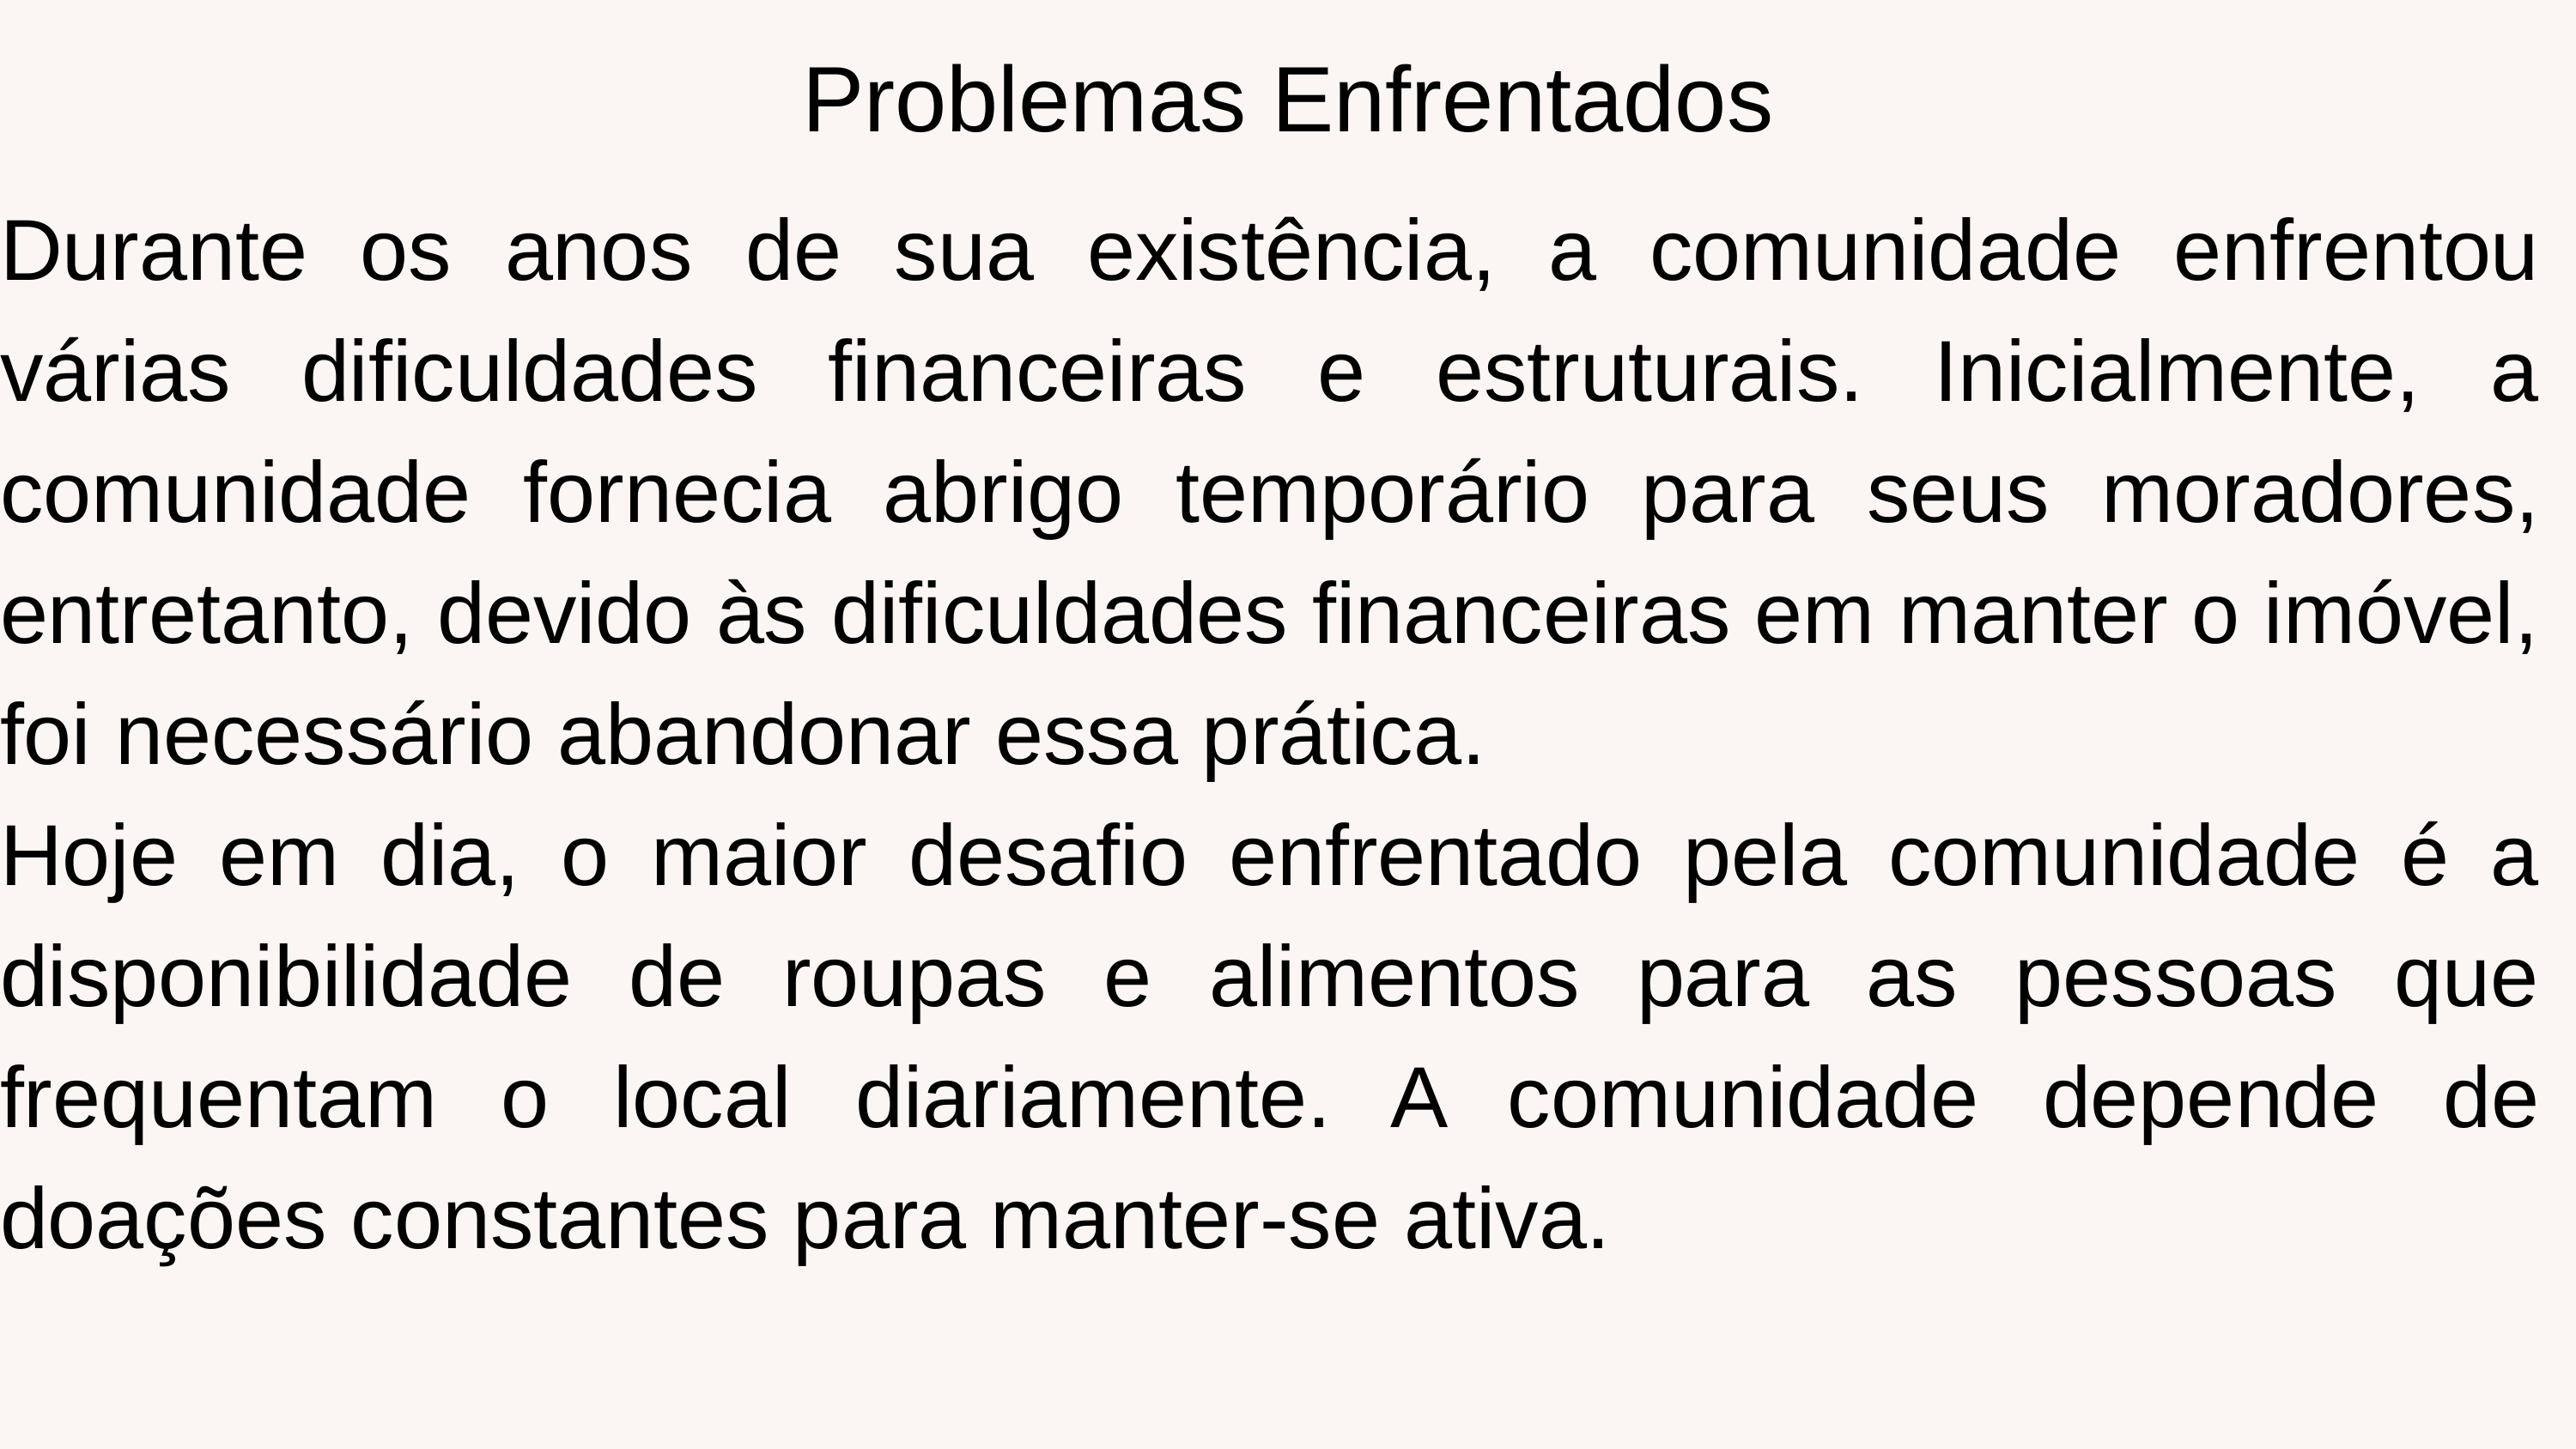

Problemas Enfrentados
Durante os anos de sua existência, a comunidade enfrentou várias dificuldades financeiras e estruturais. Inicialmente, a comunidade fornecia abrigo temporário para seus moradores, entretanto, devido às dificuldades financeiras em manter o imóvel, foi necessário abandonar essa prática.
Hoje em dia, o maior desafio enfrentado pela comunidade é a disponibilidade de roupas e alimentos para as pessoas que frequentam o local diariamente. A comunidade depende de doações constantes para manter-se ativa.